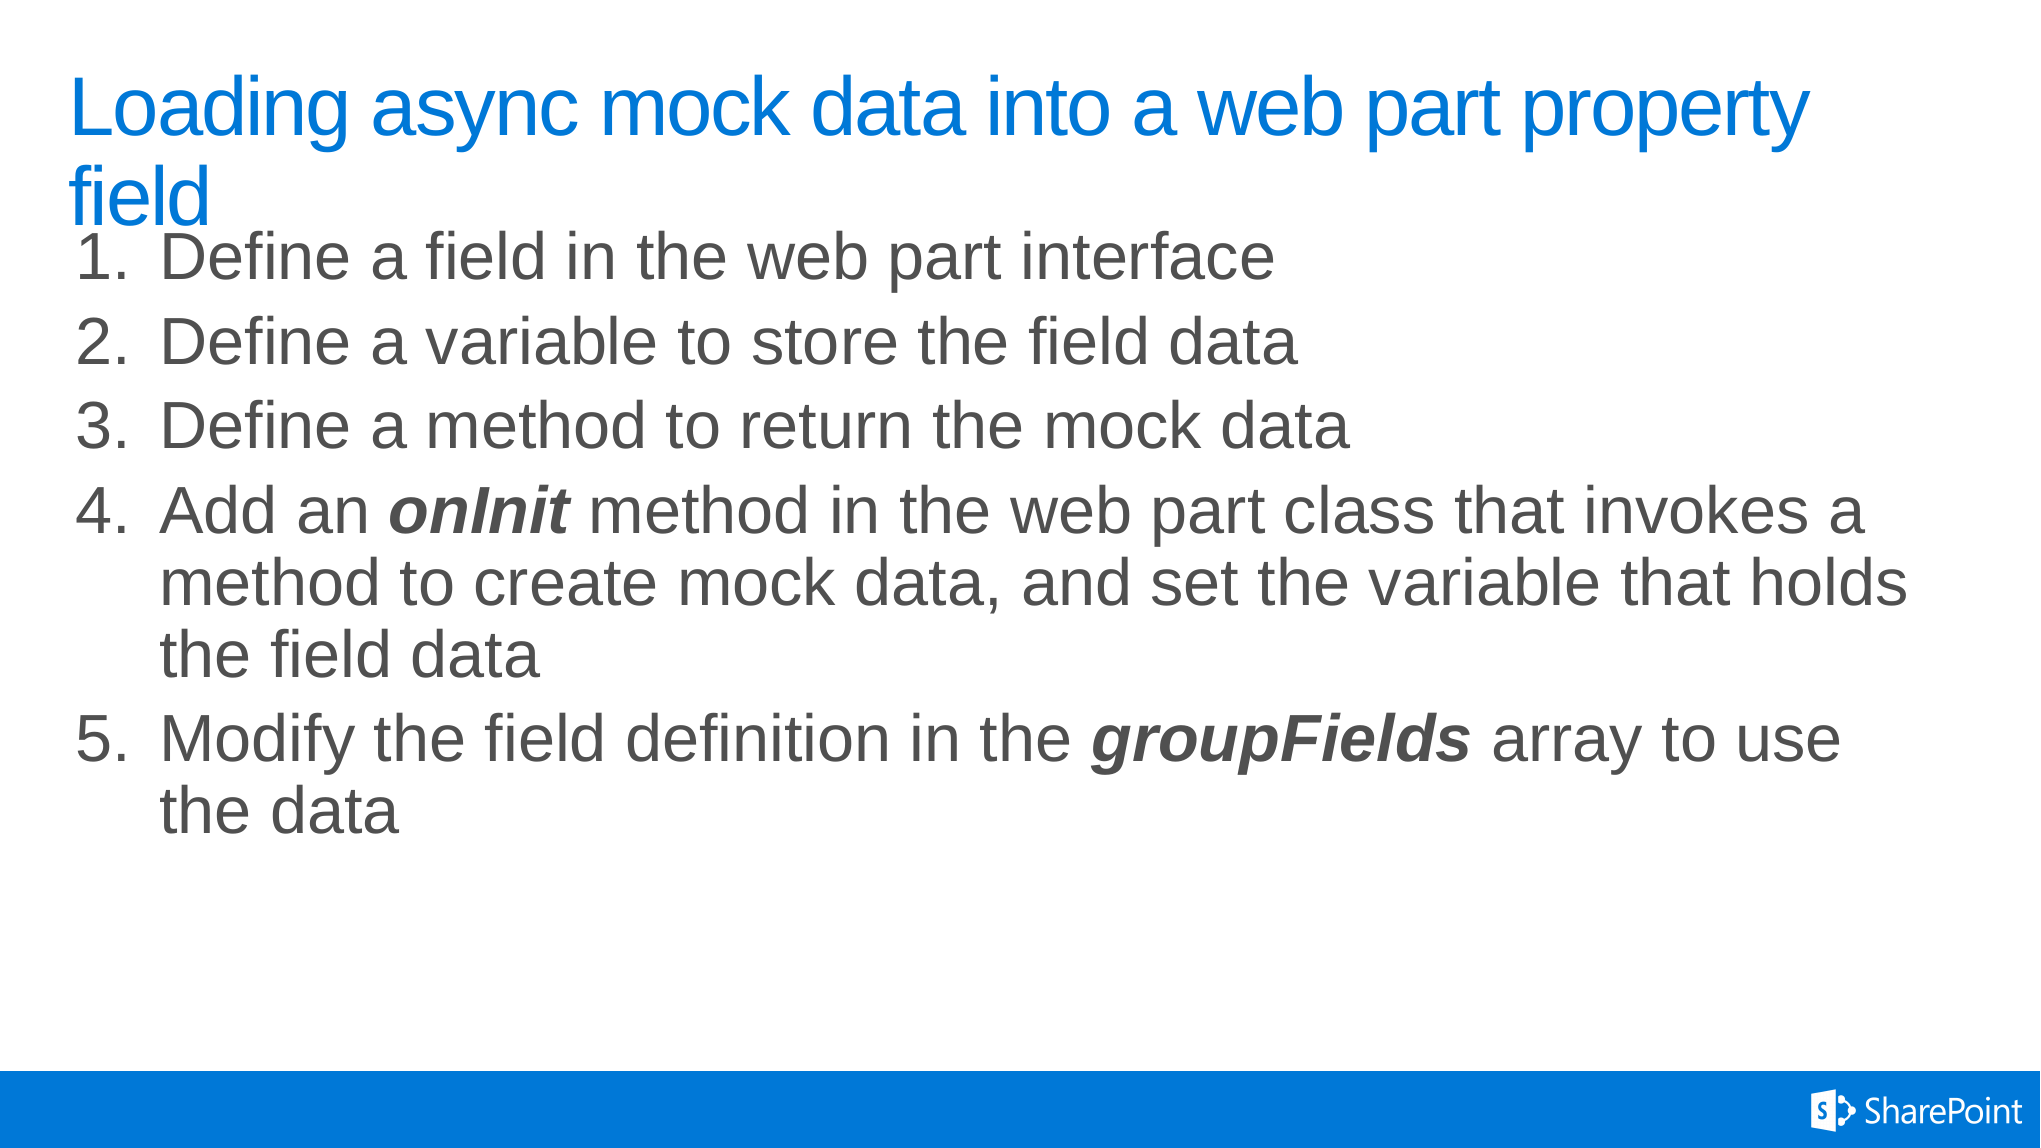

Loading async mock data into a web part property field
Define a field in the web part interface
Define a variable to store the field data
Define a method to return the mock data
Add an onInit method in the web part class that invokes a method to create mock data, and set the variable that holds the field data
Modify the field definition in the groupFields array to use the data